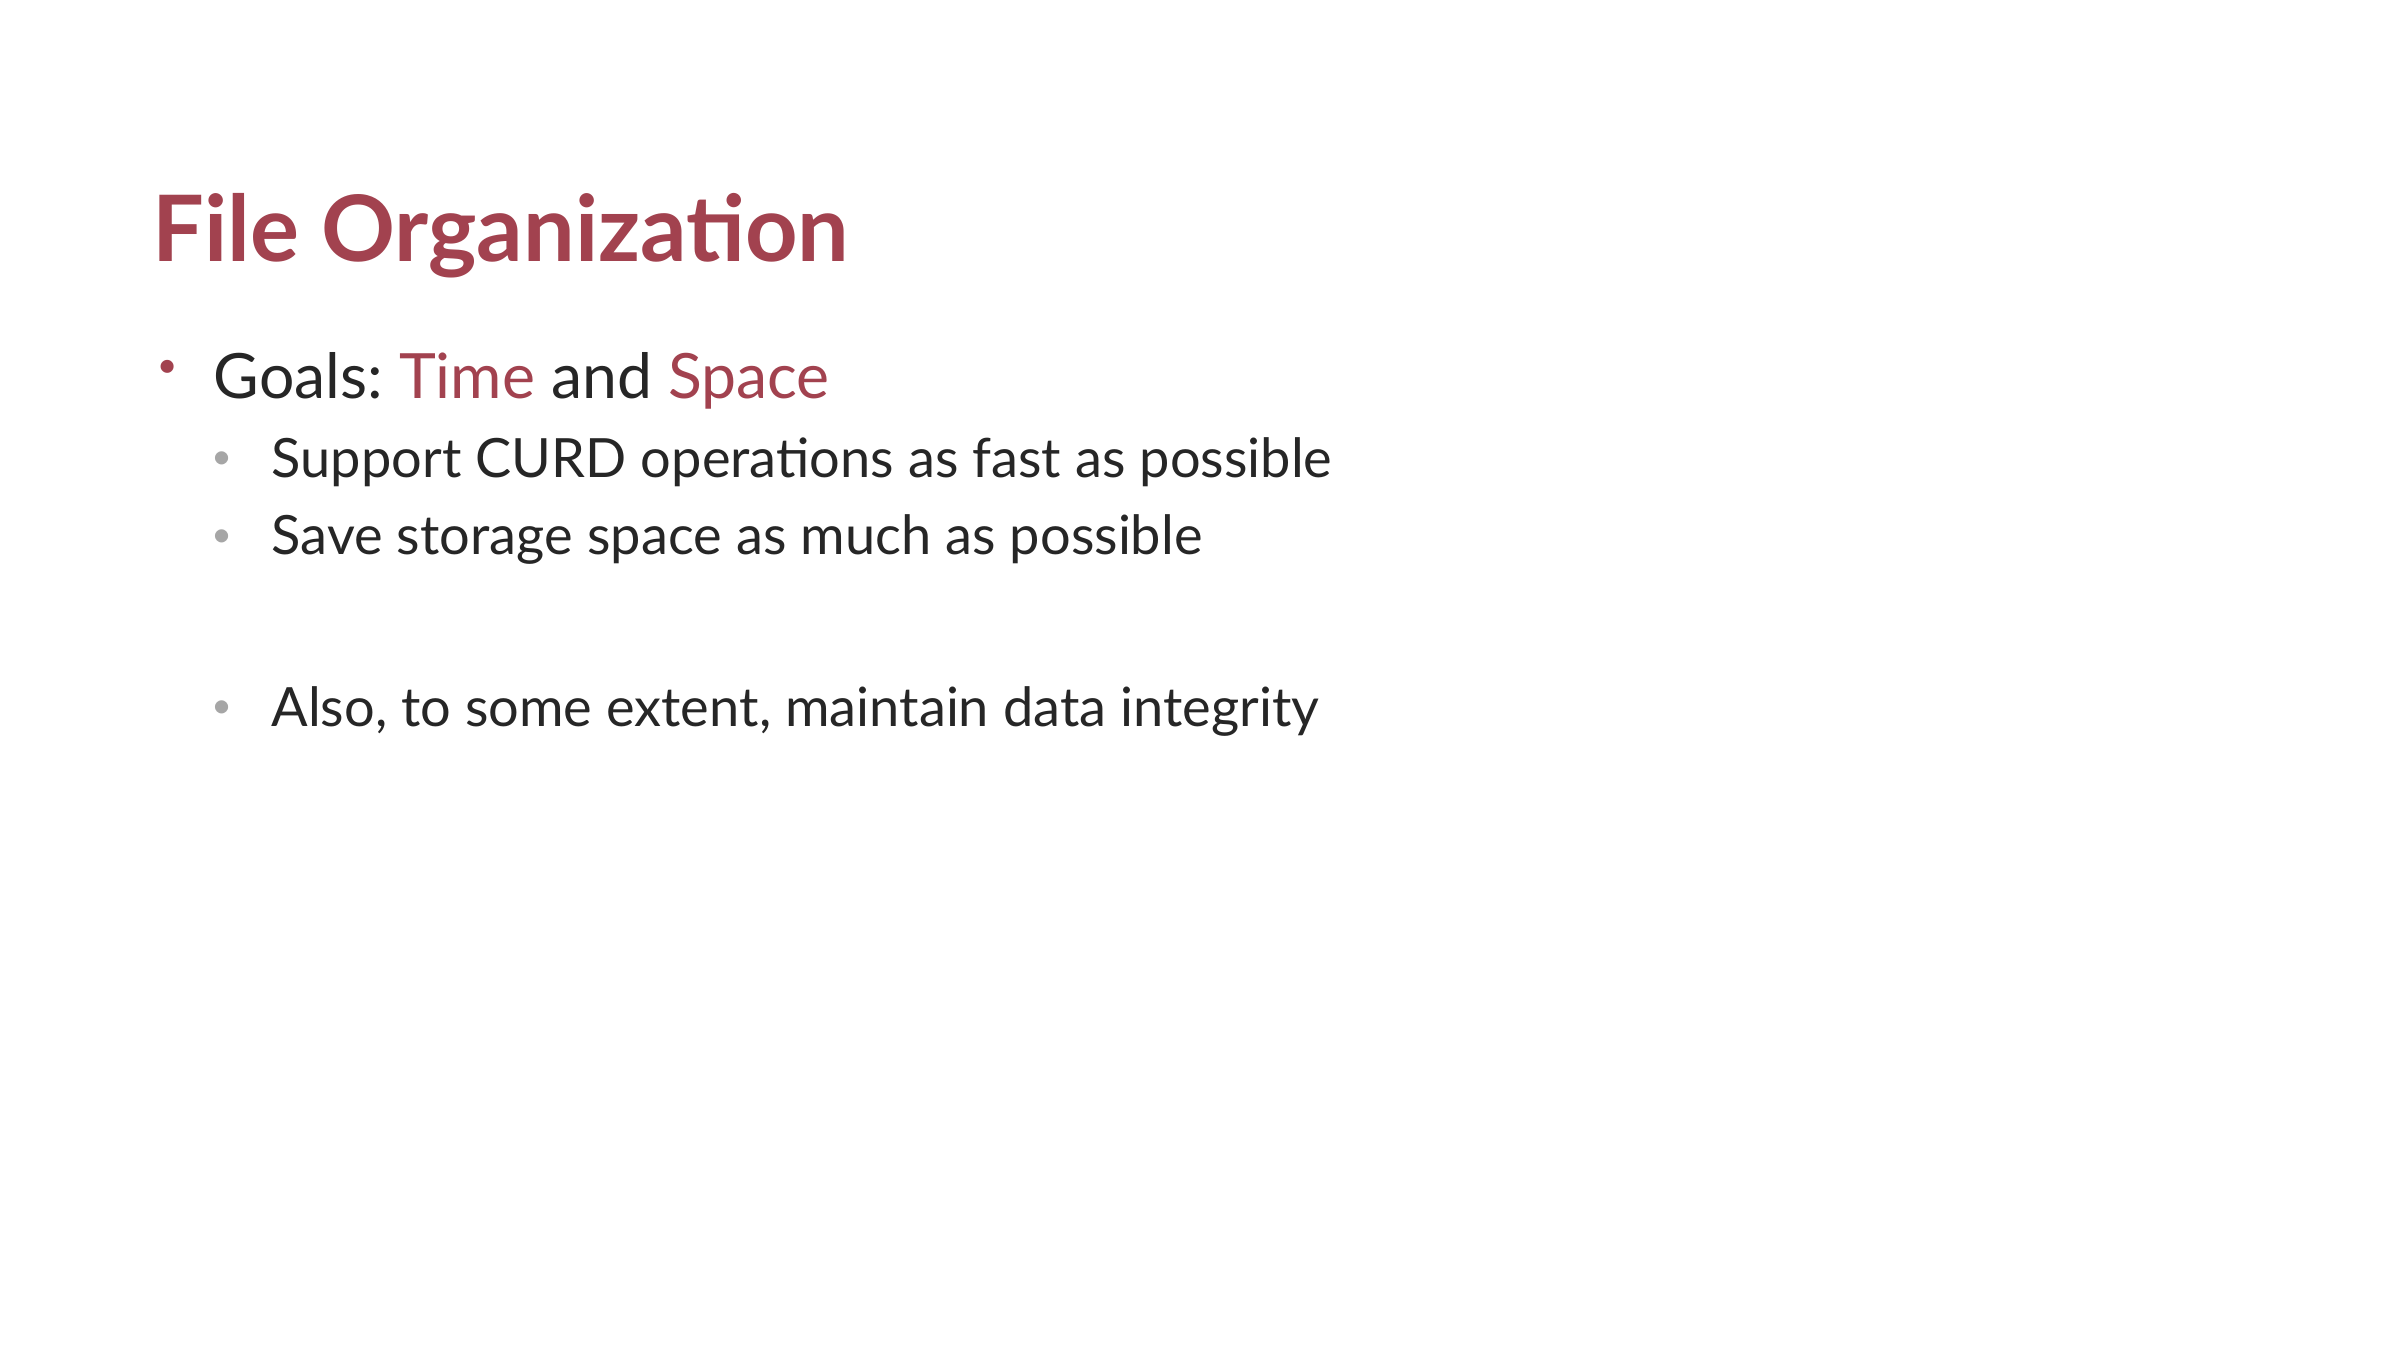

# File Organization
Goals: Time and Space
Support CURD operations as fast as possible
Save storage space as much as possible

Also, to some extent, maintain data integrity